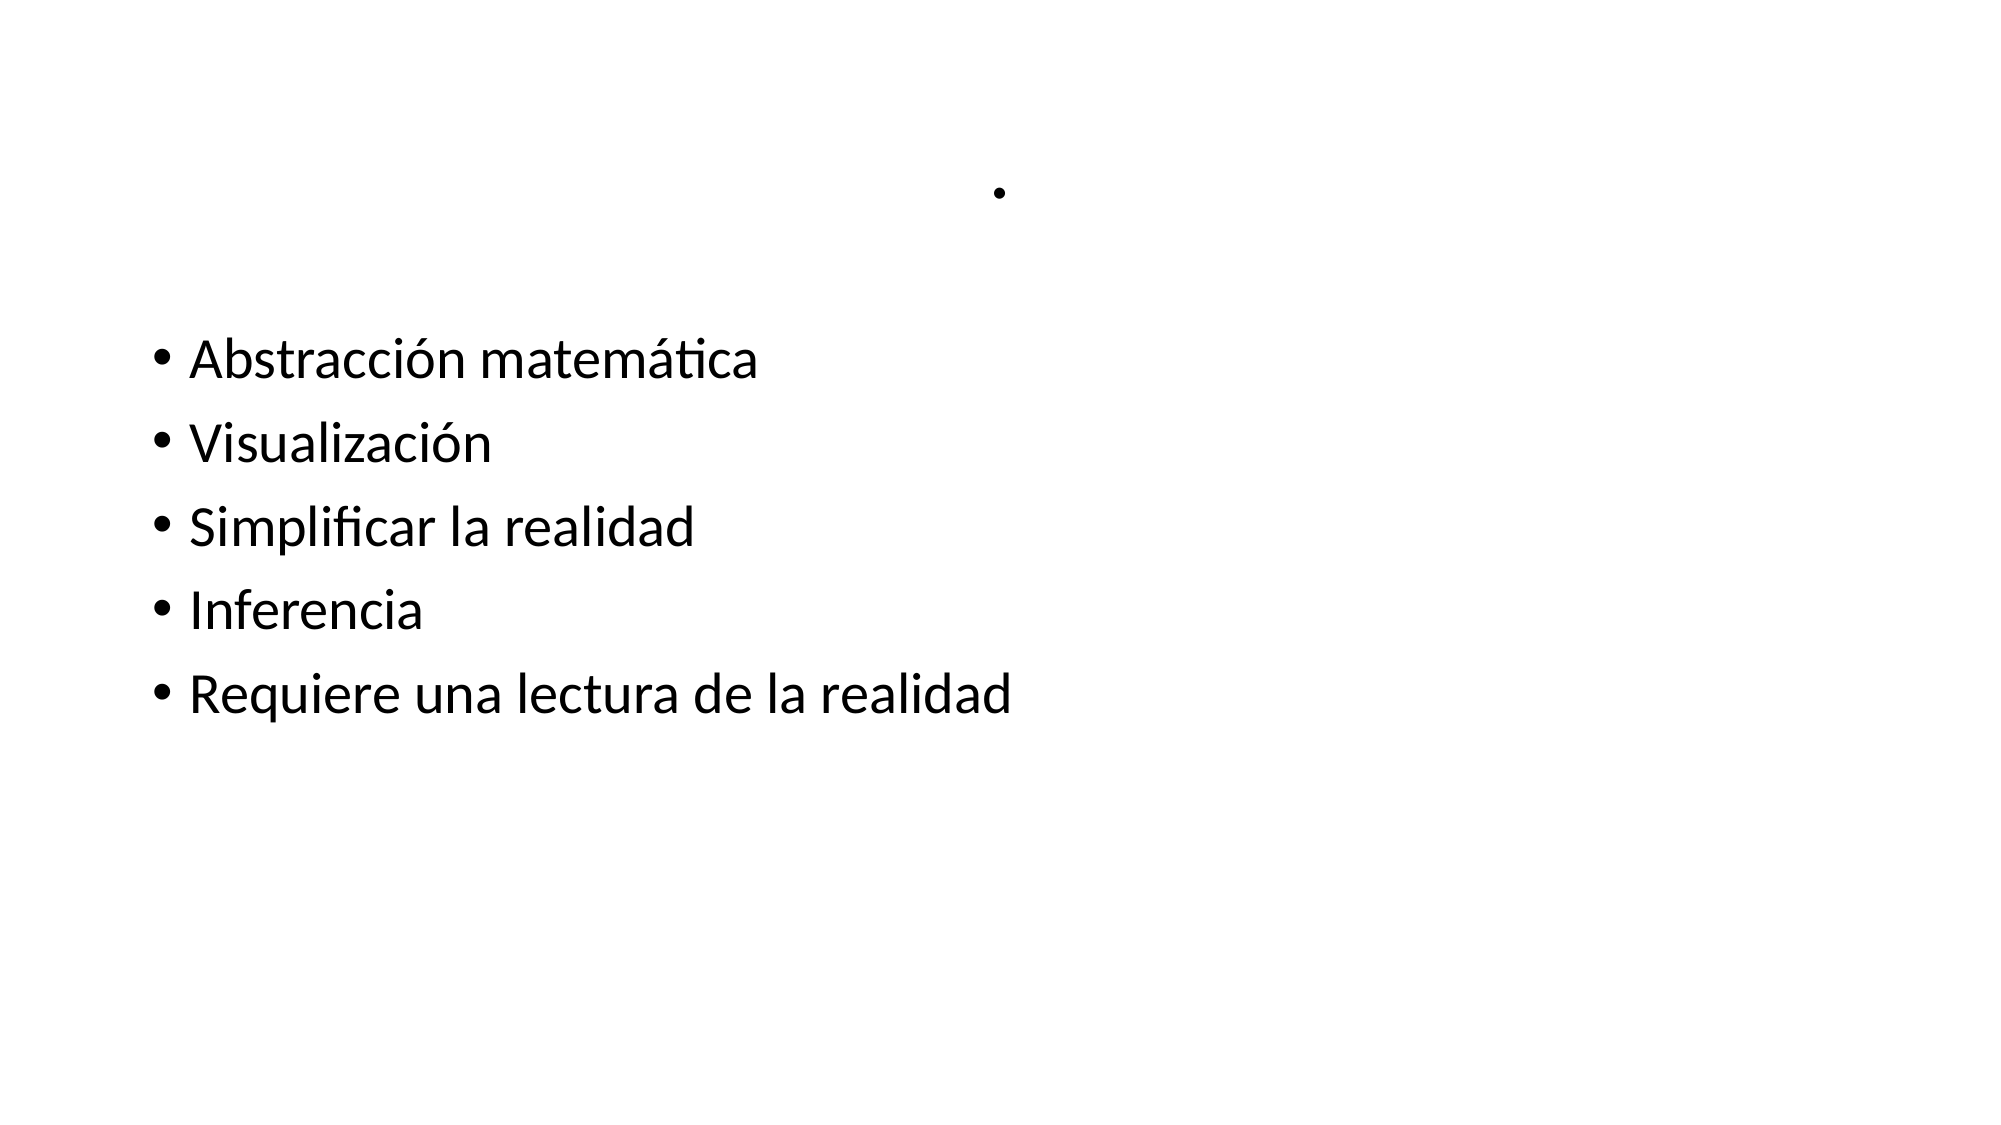

# .
Abstracción matemática
Visualización
Simplificar la realidad
Inferencia
Requiere una lectura de la realidad